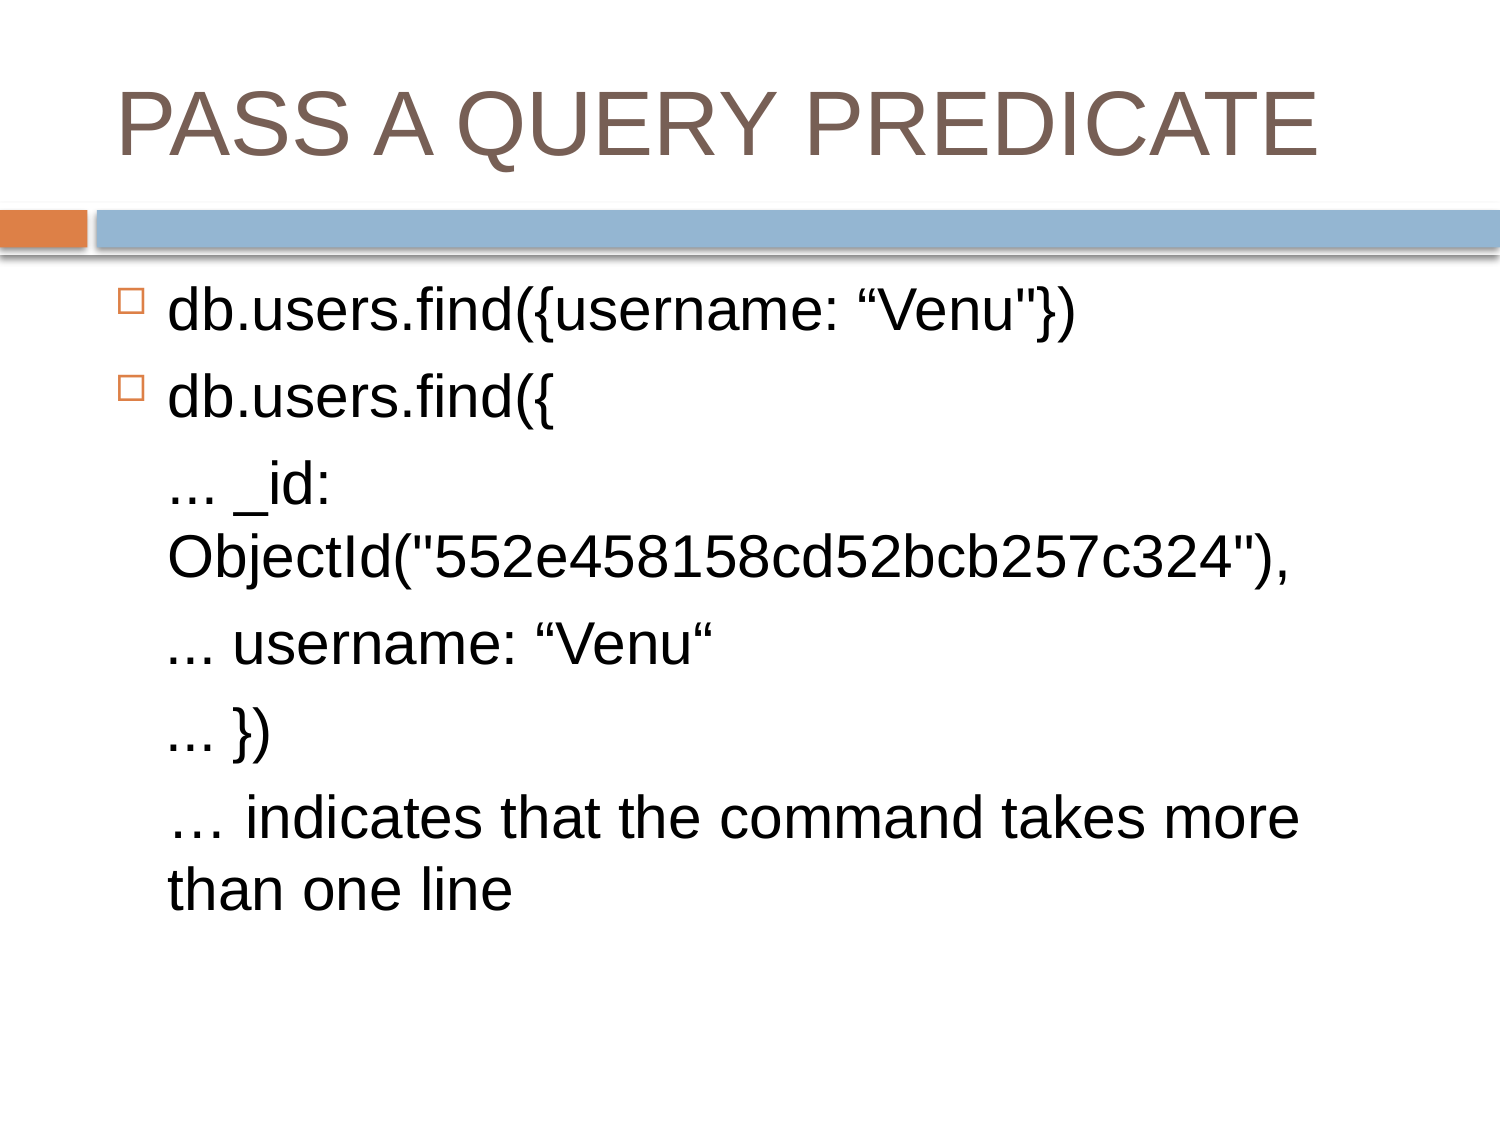

# PASS A QUERY PREDICATE
db.users.find({username: “Venu"})
db.users.find({
	... _id: ObjectId("552e458158cd52bcb257c324"),
   ... username: “Venu“
   ... })
	… indicates that the command takes more than one line